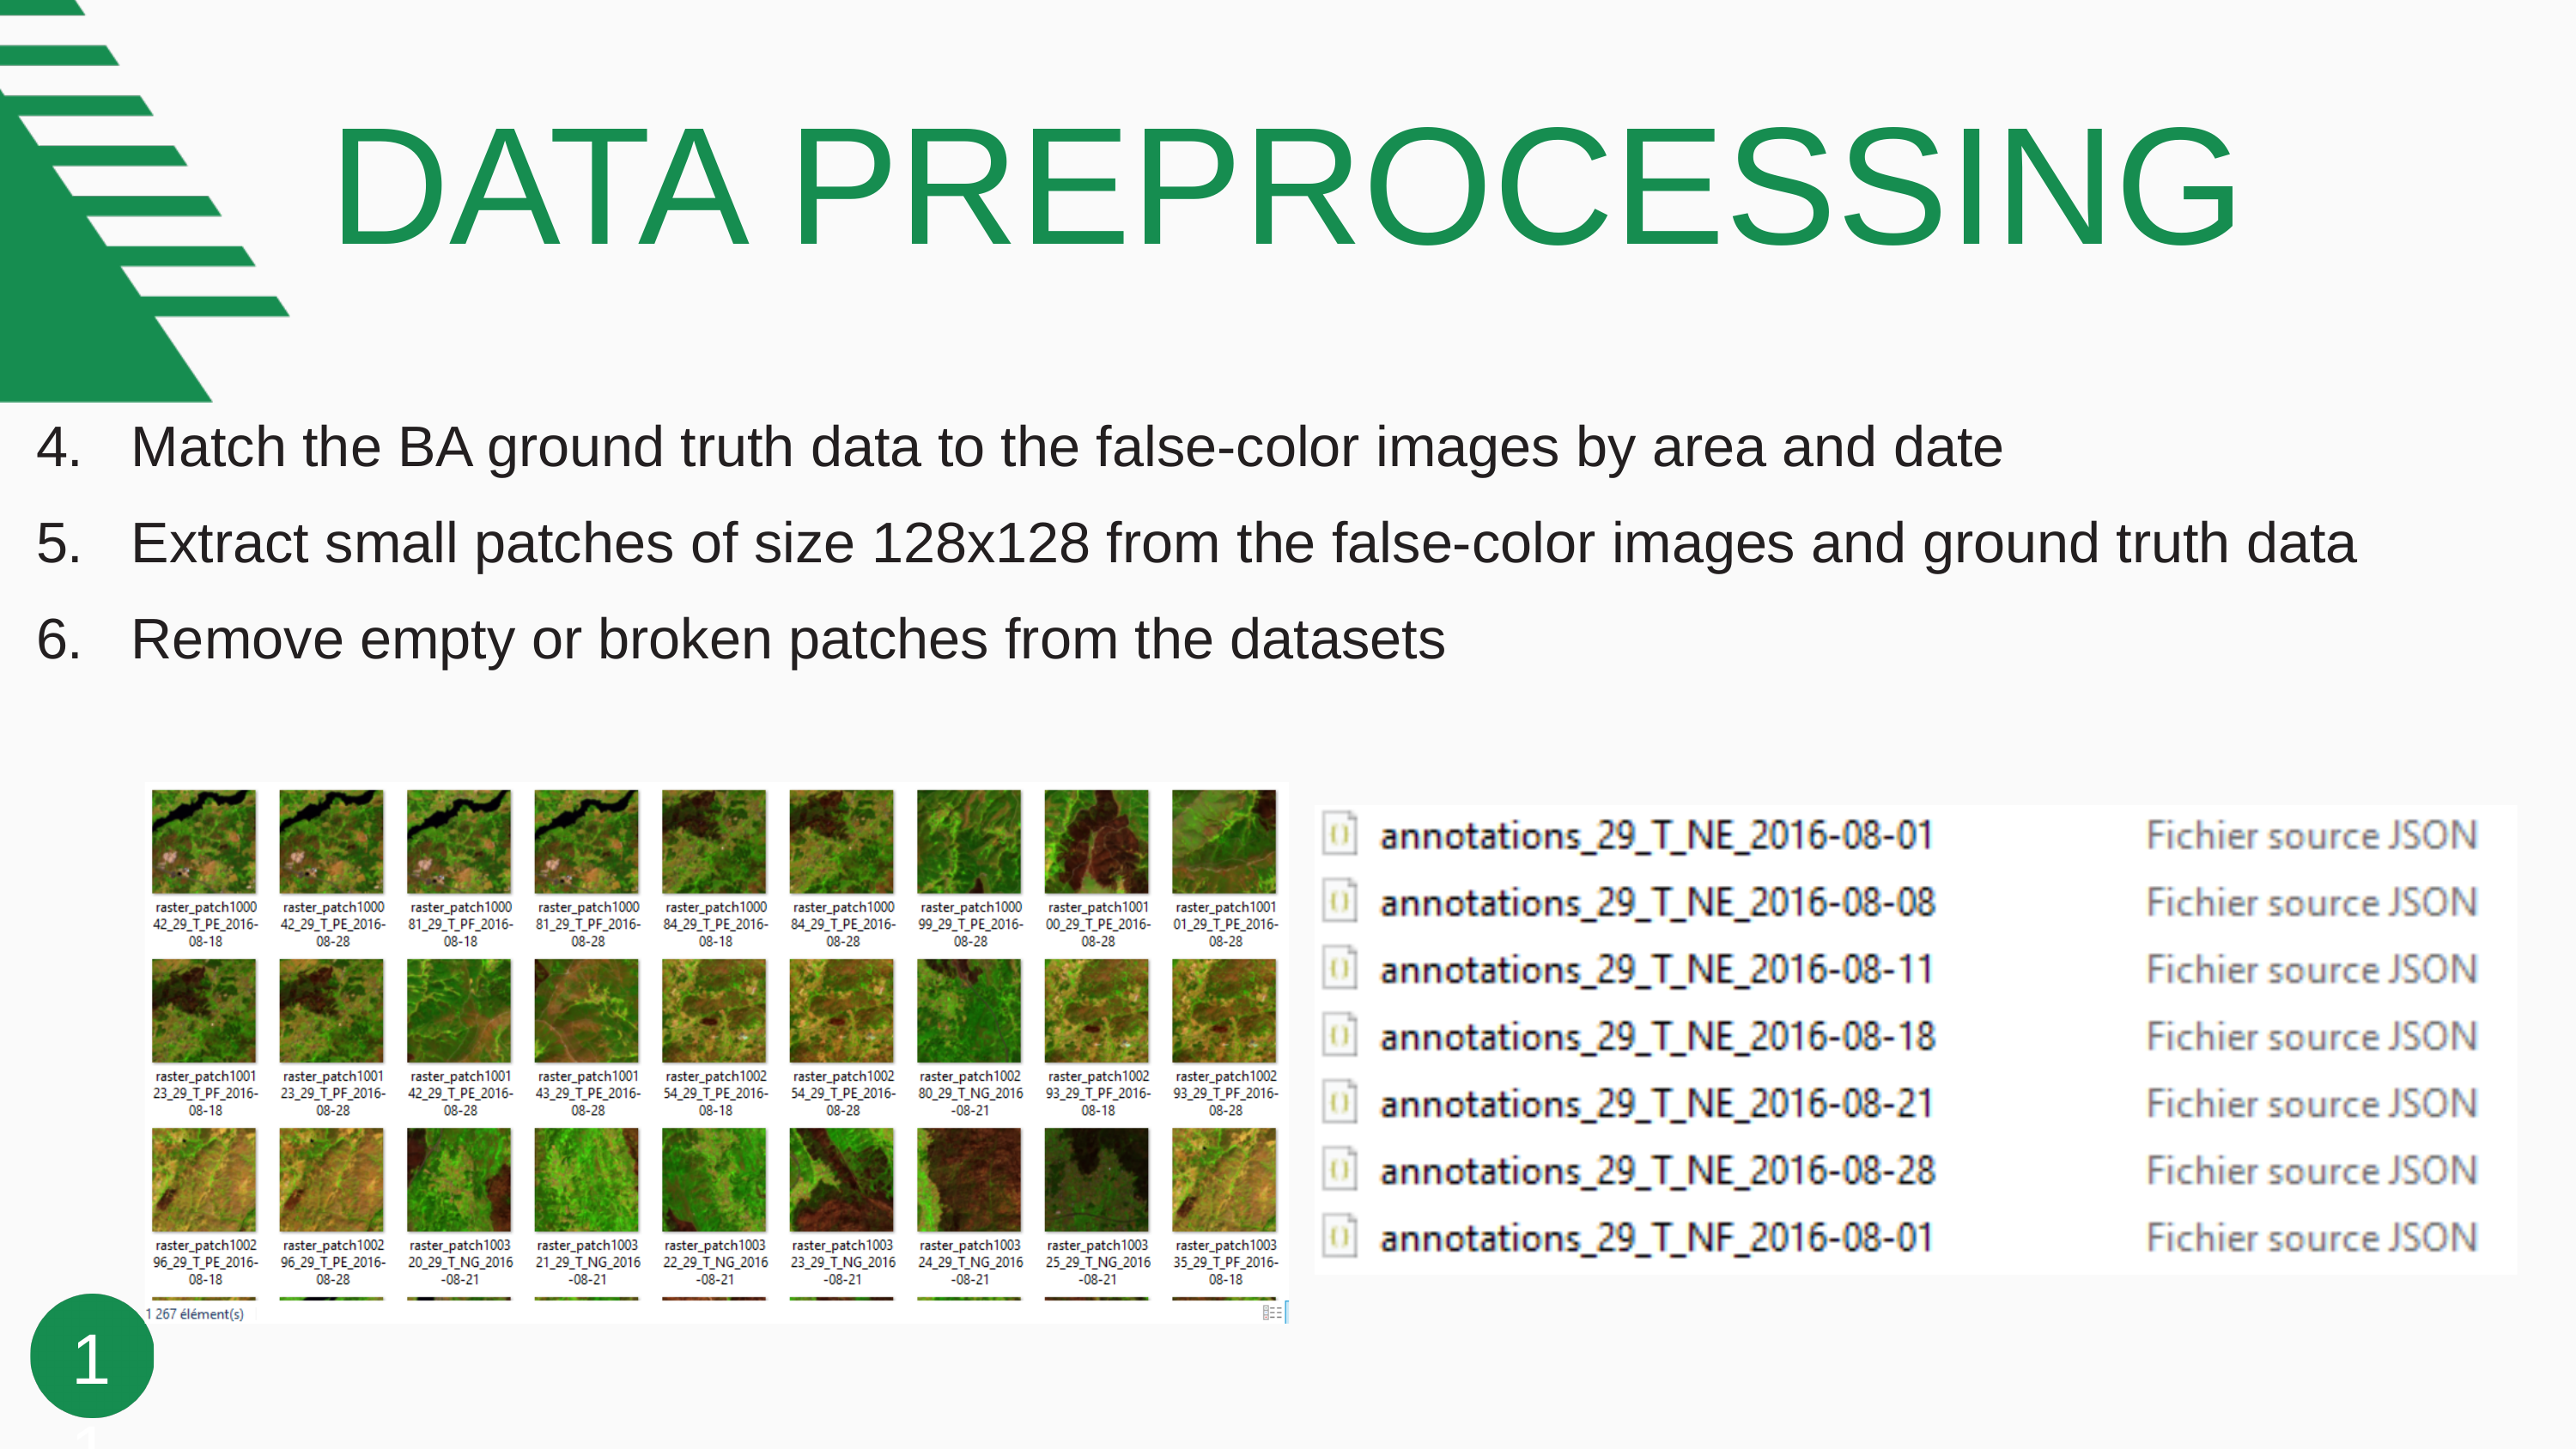

DATA PREPROCESSING
4.   Match the BA ground truth data to the false-color images by area and date
5.   Extract small patches of size 128x128 from the false-color images and ground truth data
6.   Remove empty or broken patches from the datasets

11